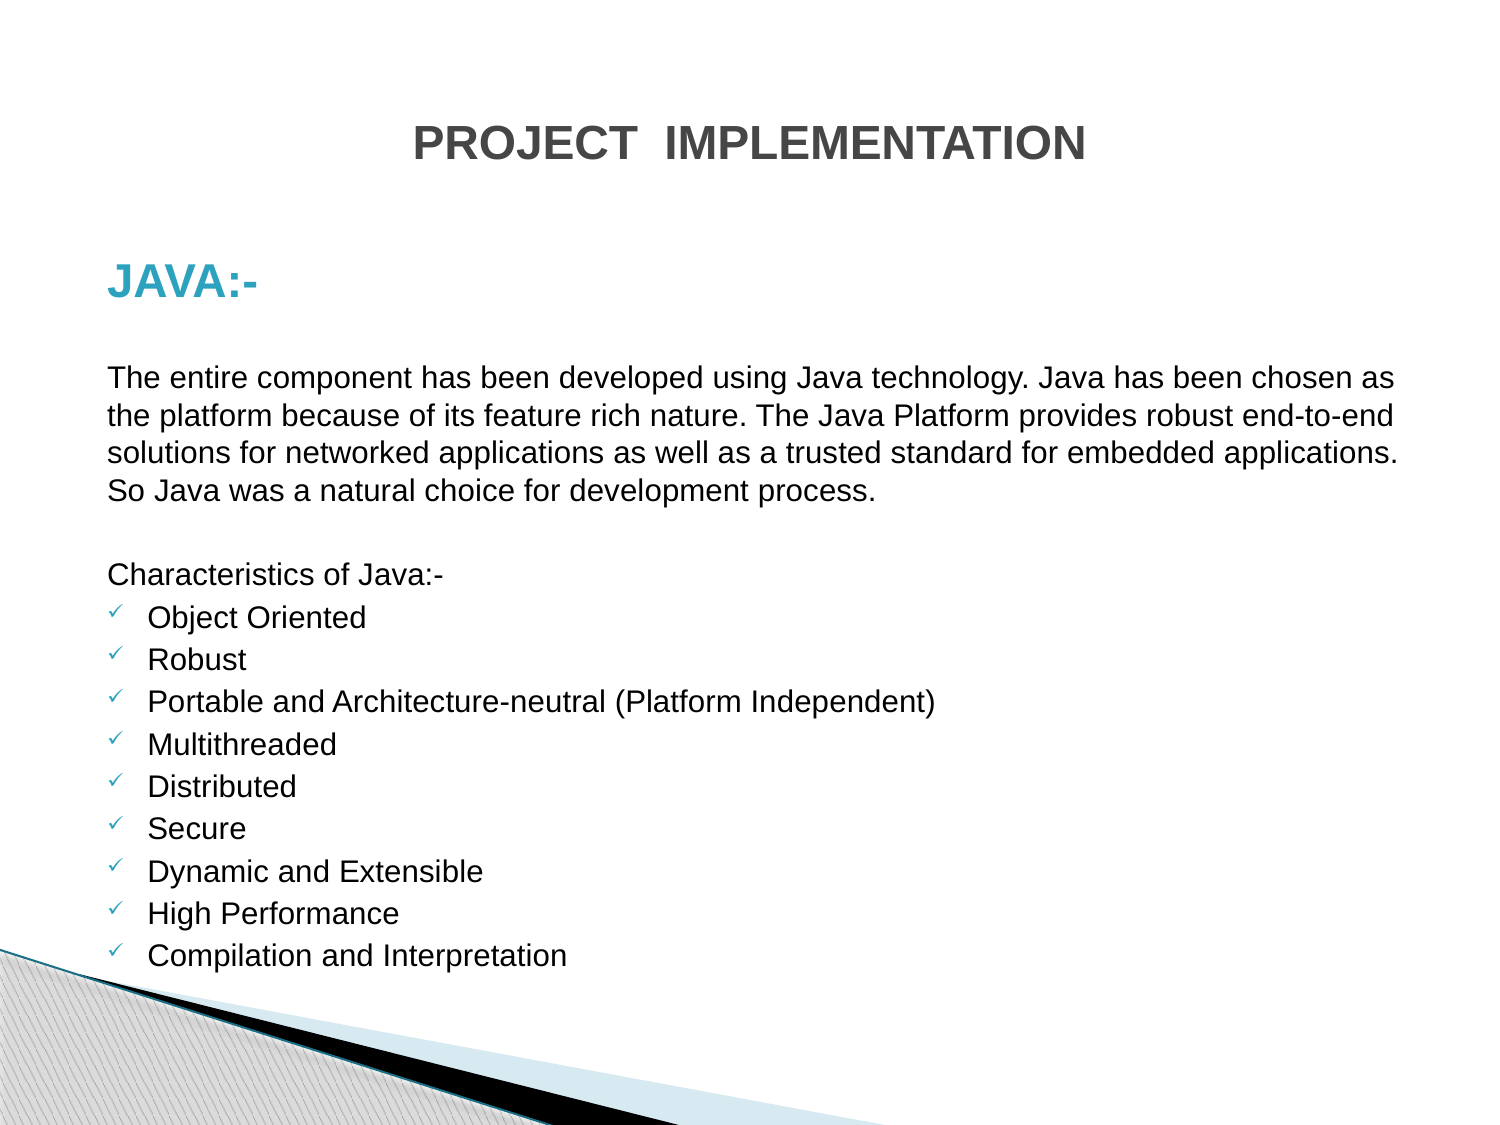

# PROJECT  IMPLEMENTATION
JAVA:-

The entire component has been developed using Java technology. Java has been chosen as the platform because of its feature rich nature. The Java Platform provides robust end-to-end solutions for networked applications as well as a trusted standard for embedded applications. So Java was a natural choice for development process.

Characteristics of Java:-
Object Oriented
Robust
Portable and Architecture-neutral (Platform Independent)
Multithreaded
Distributed
Secure
Dynamic and Extensible
High Performance
Compilation and Interpretation